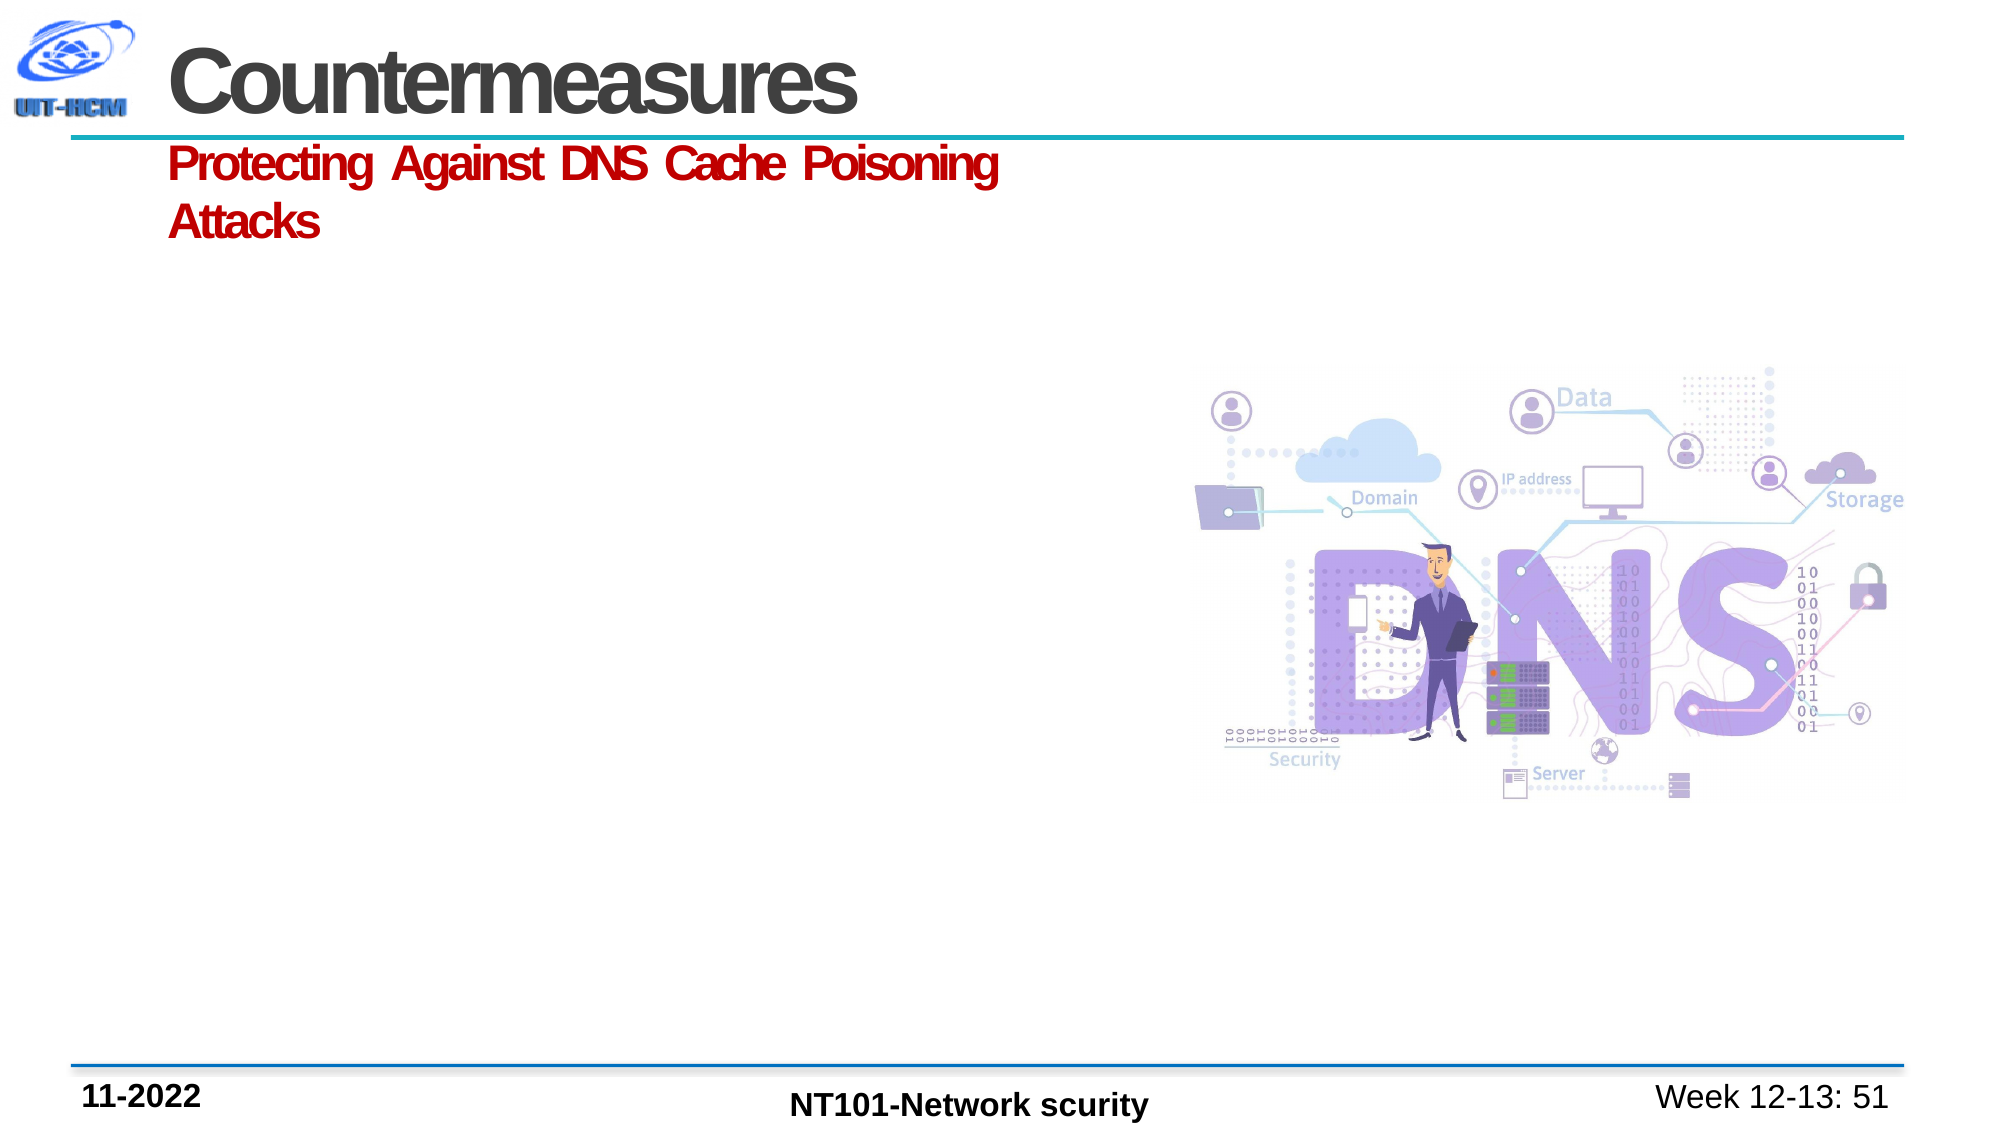

Countermeasures
Protecting Against DNS Cache Poisoning Attacks